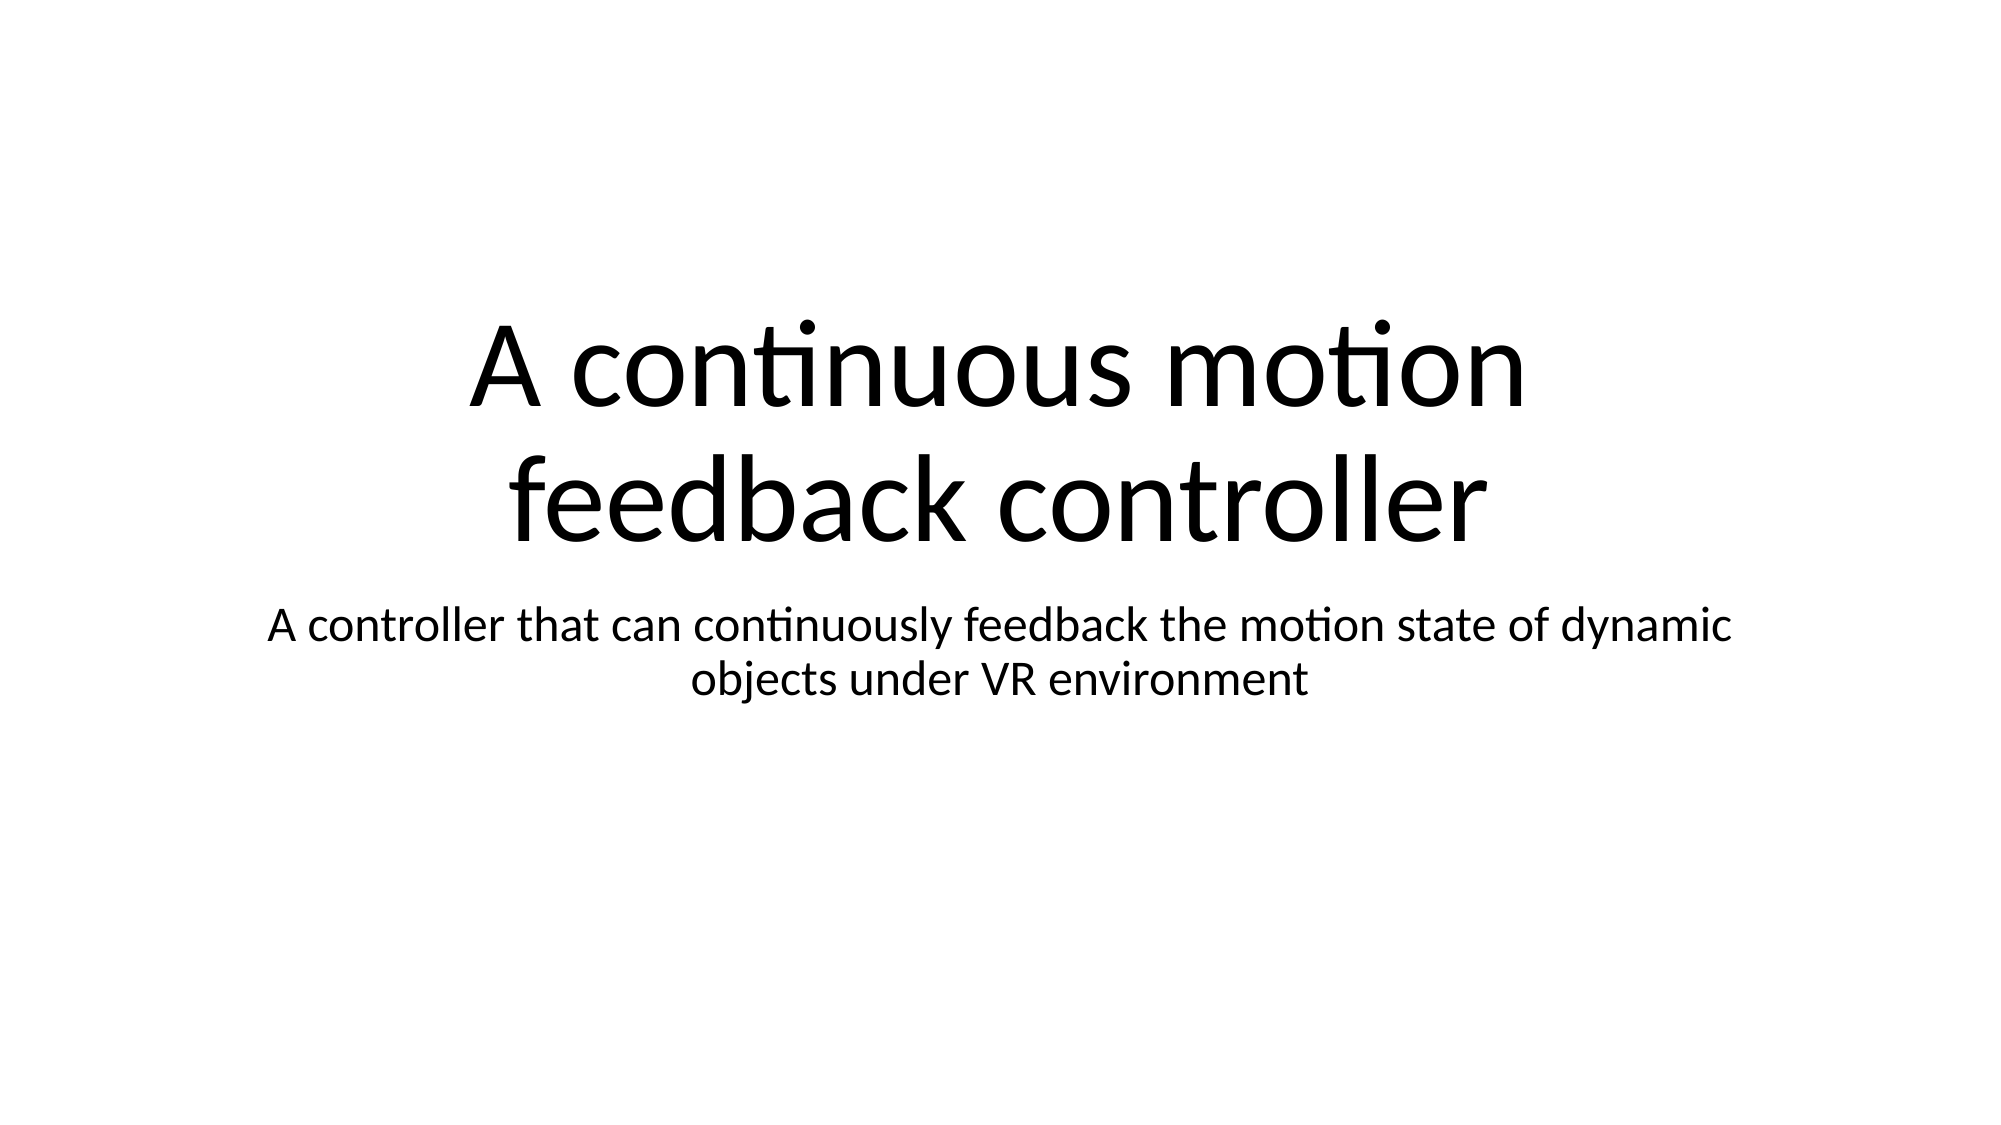

# A continuous motion feedback controller
A controller that can continuously feedback the motion state of dynamic objects under VR environment
8